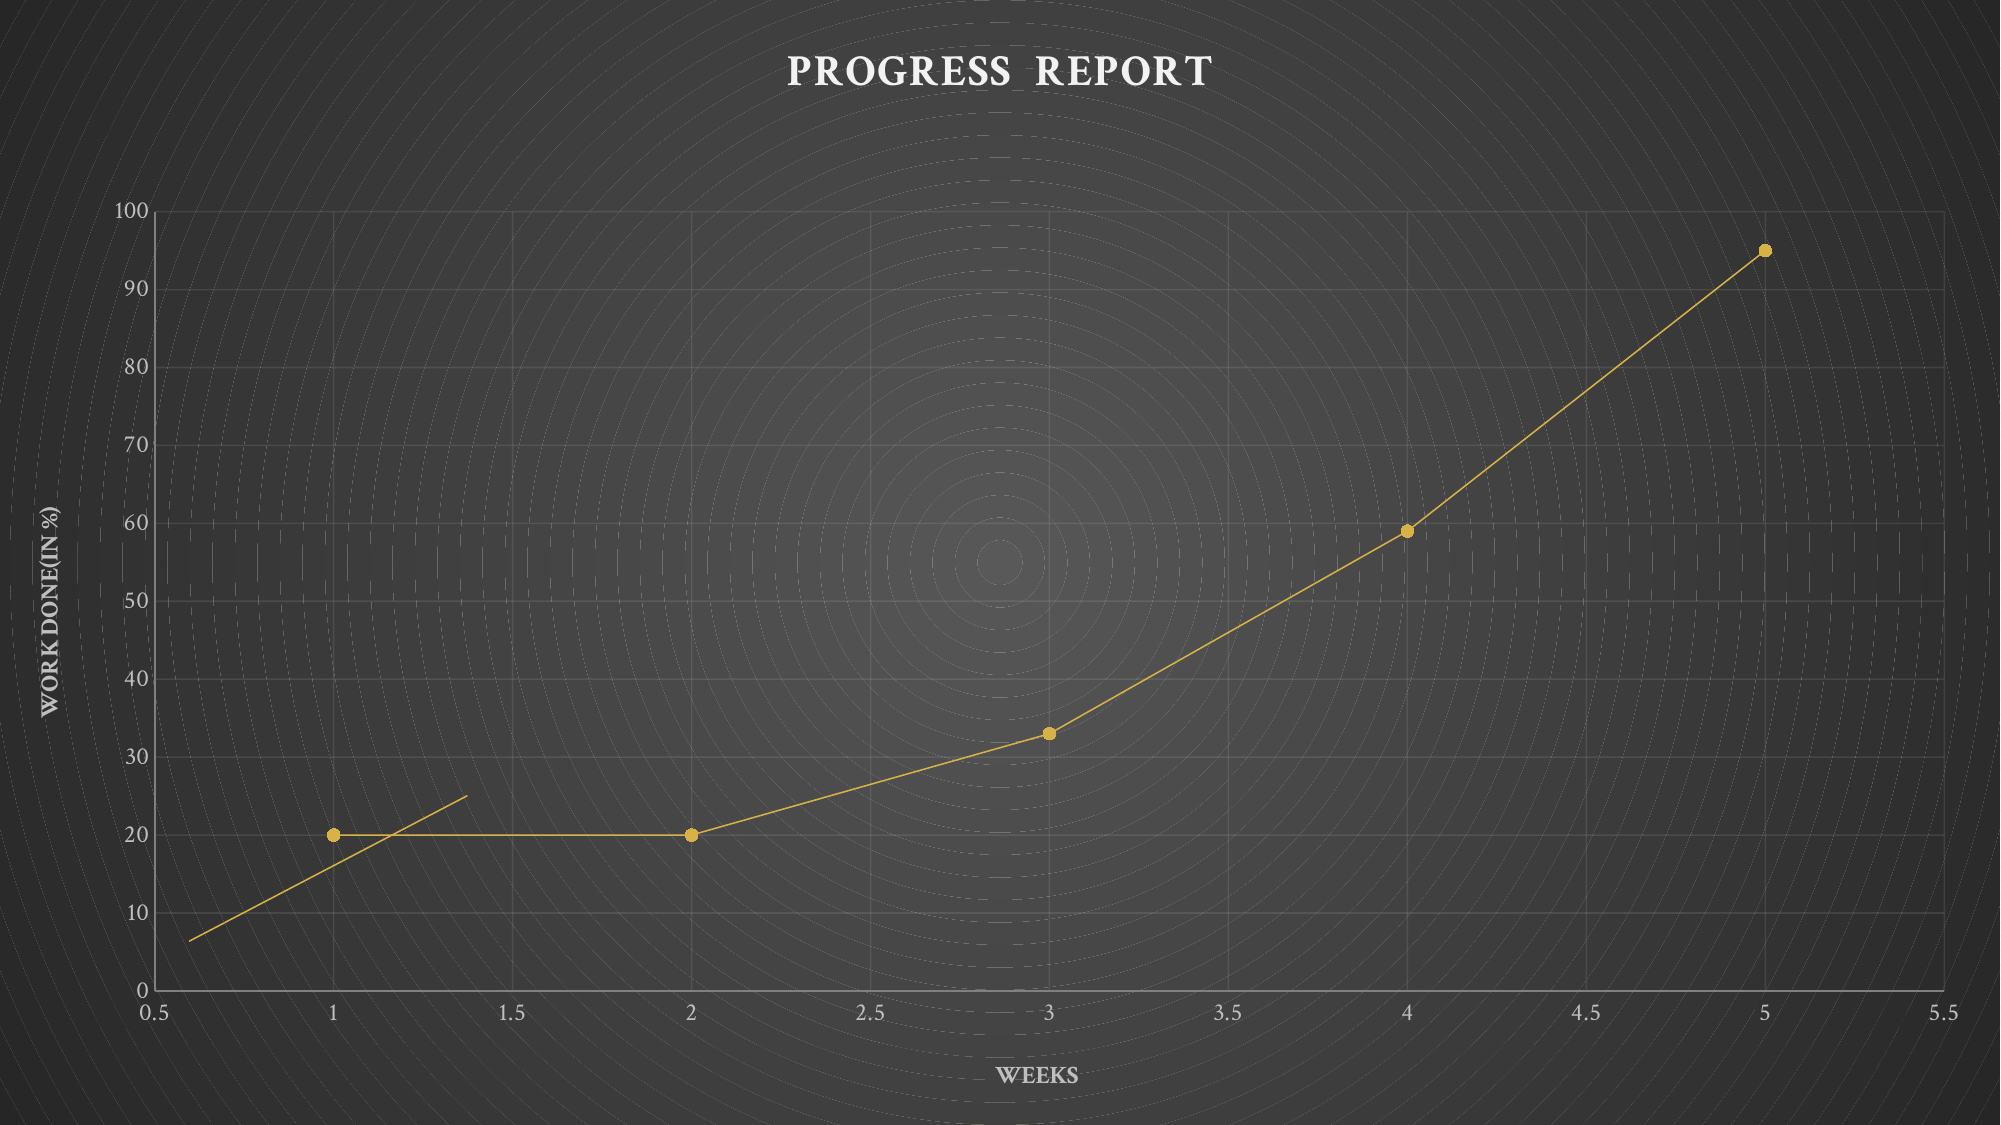

### Chart: PROGRESS  REPORT

| Category |  |
|---|---|
26